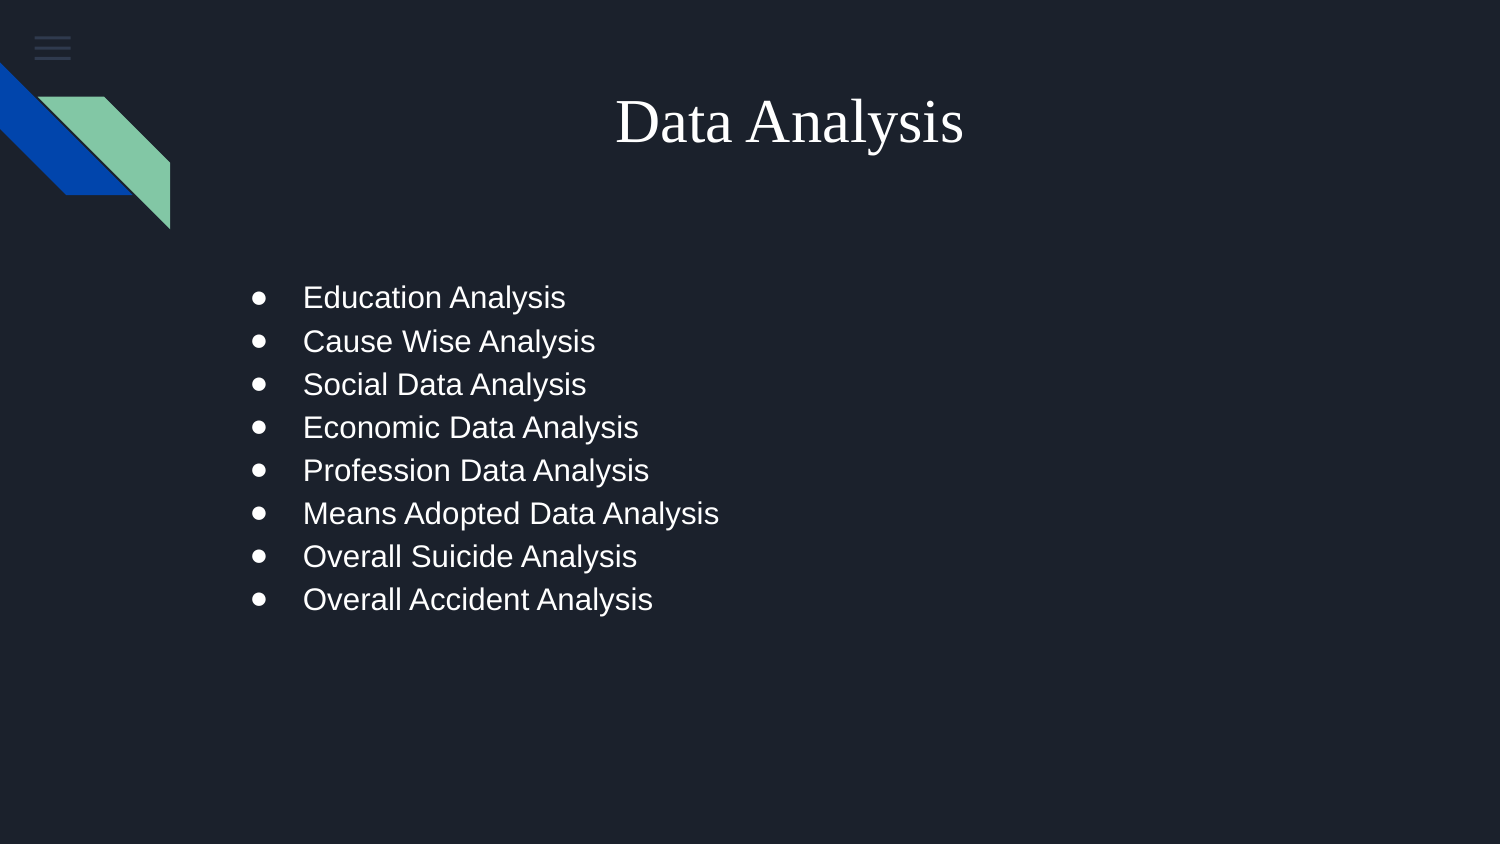

# Data Analysis
Education Analysis
Cause Wise Analysis
Social Data Analysis
Economic Data Analysis
Profession Data Analysis
Means Adopted Data Analysis
Overall Suicide Analysis
Overall Accident Analysis